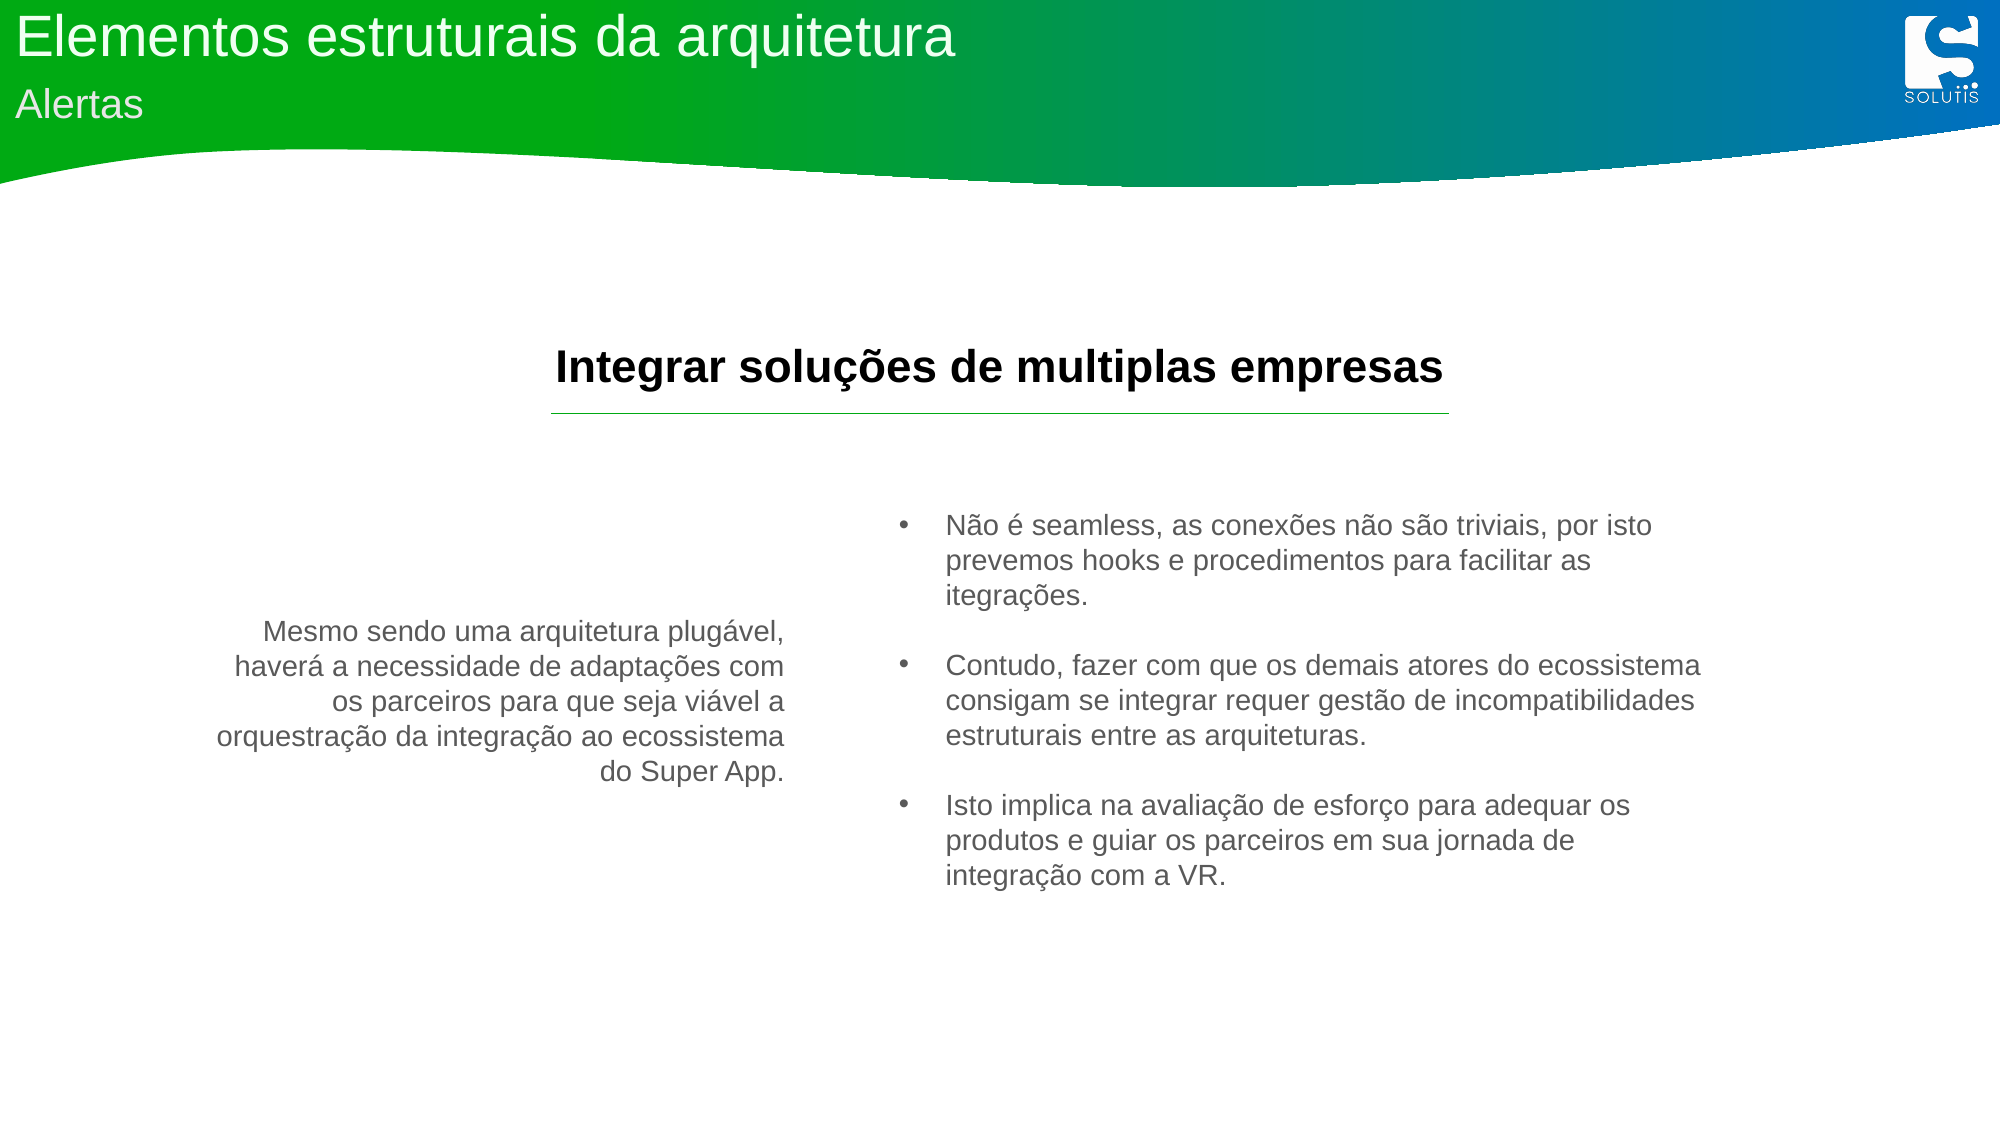

# Elementos estruturais da arquitetura
Alertas
Integrar soluções de multiplas empresas
Não é seamless, as conexões não são triviais, por isto prevemos hooks e procedimentos para facilitar as itegrações.

Contudo, fazer com que os demais atores do ecossistema consigam se integrar requer gestão de incompatibilidades estruturais entre as arquiteturas.

Isto implica na avaliação de esforço para adequar os produtos e guiar os parceiros em sua jornada de integração com a VR.
Mesmo sendo uma arquitetura plugável, haverá a necessidade de adaptações com os parceiros para que seja viável a orquestração da integração ao ecossistema do Super App.